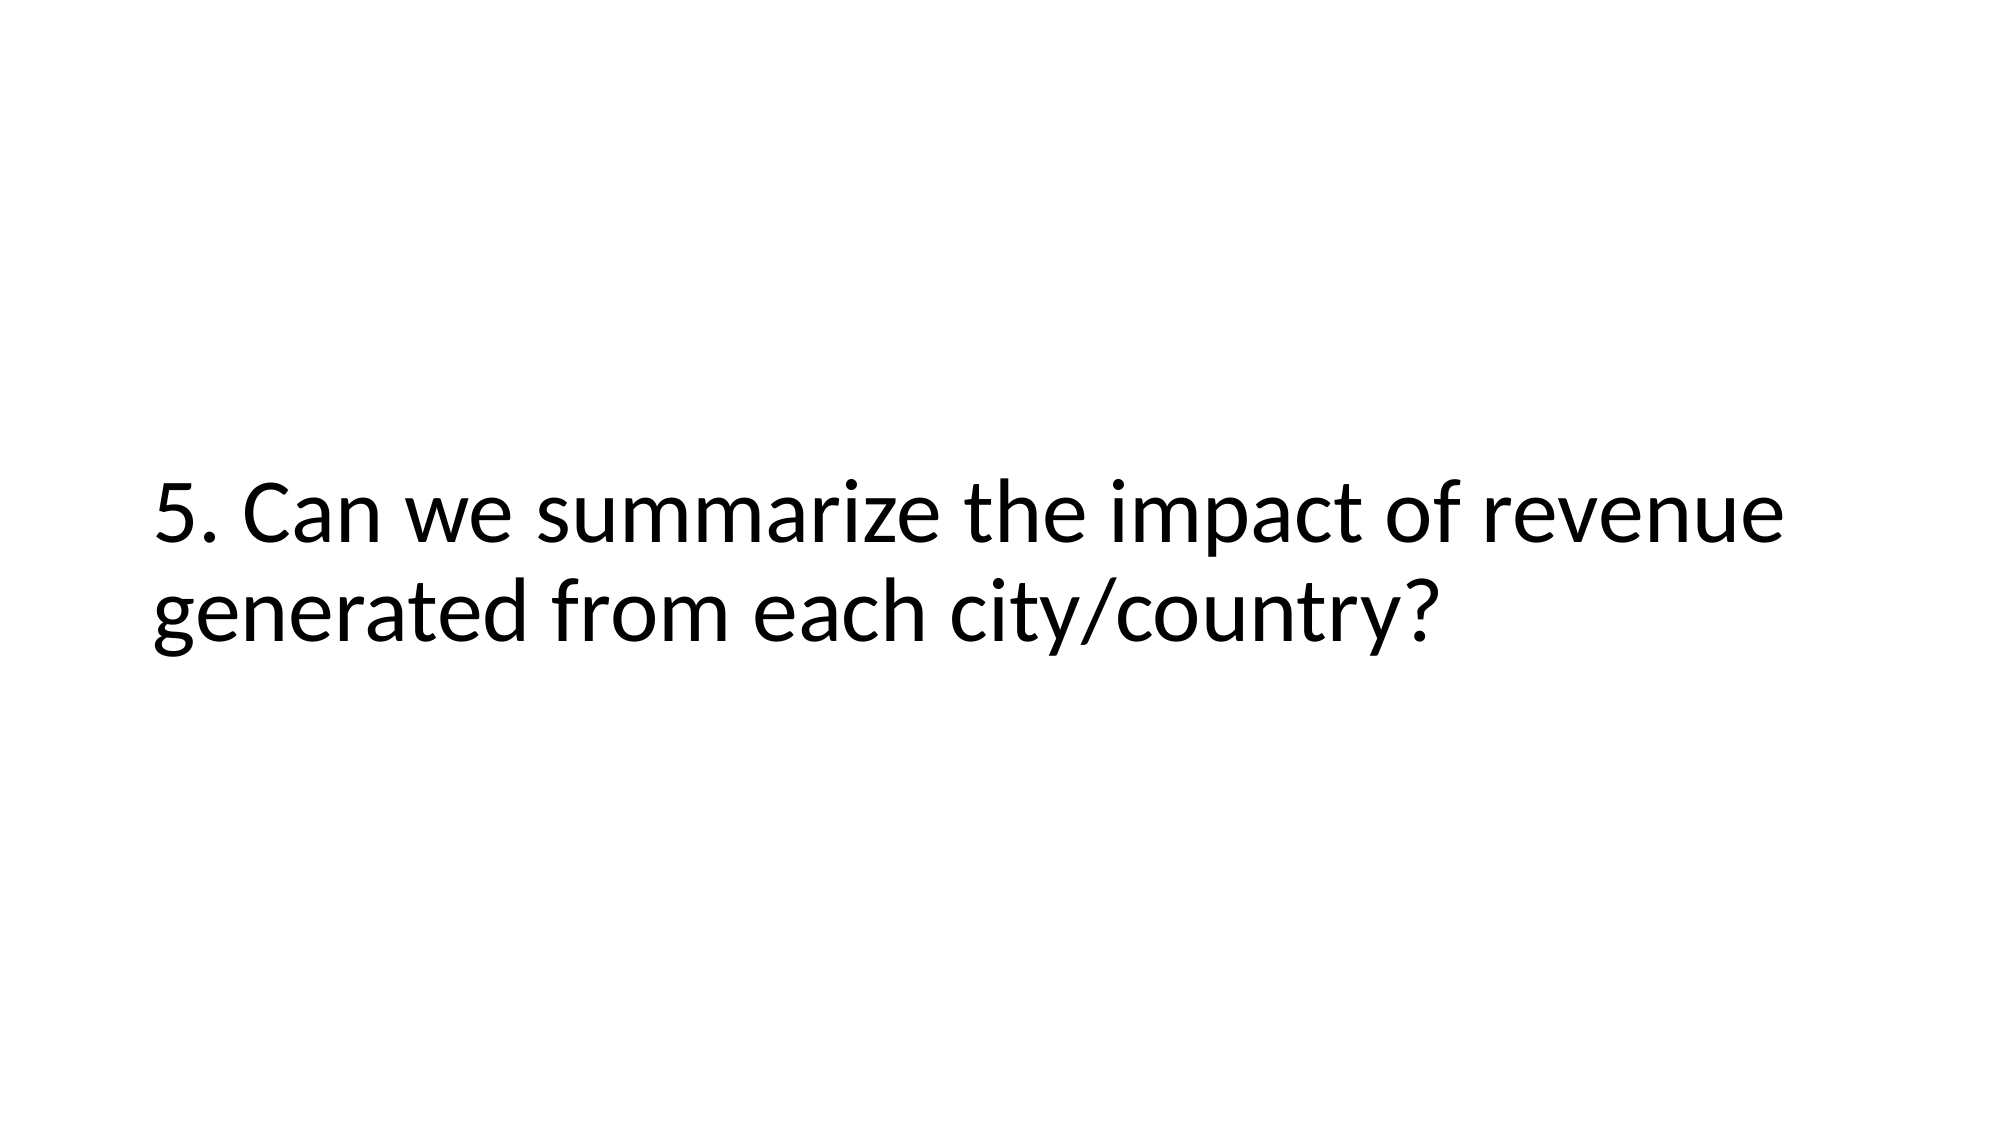

# 5. Can we summarize the impact of revenue generated from each city/country?